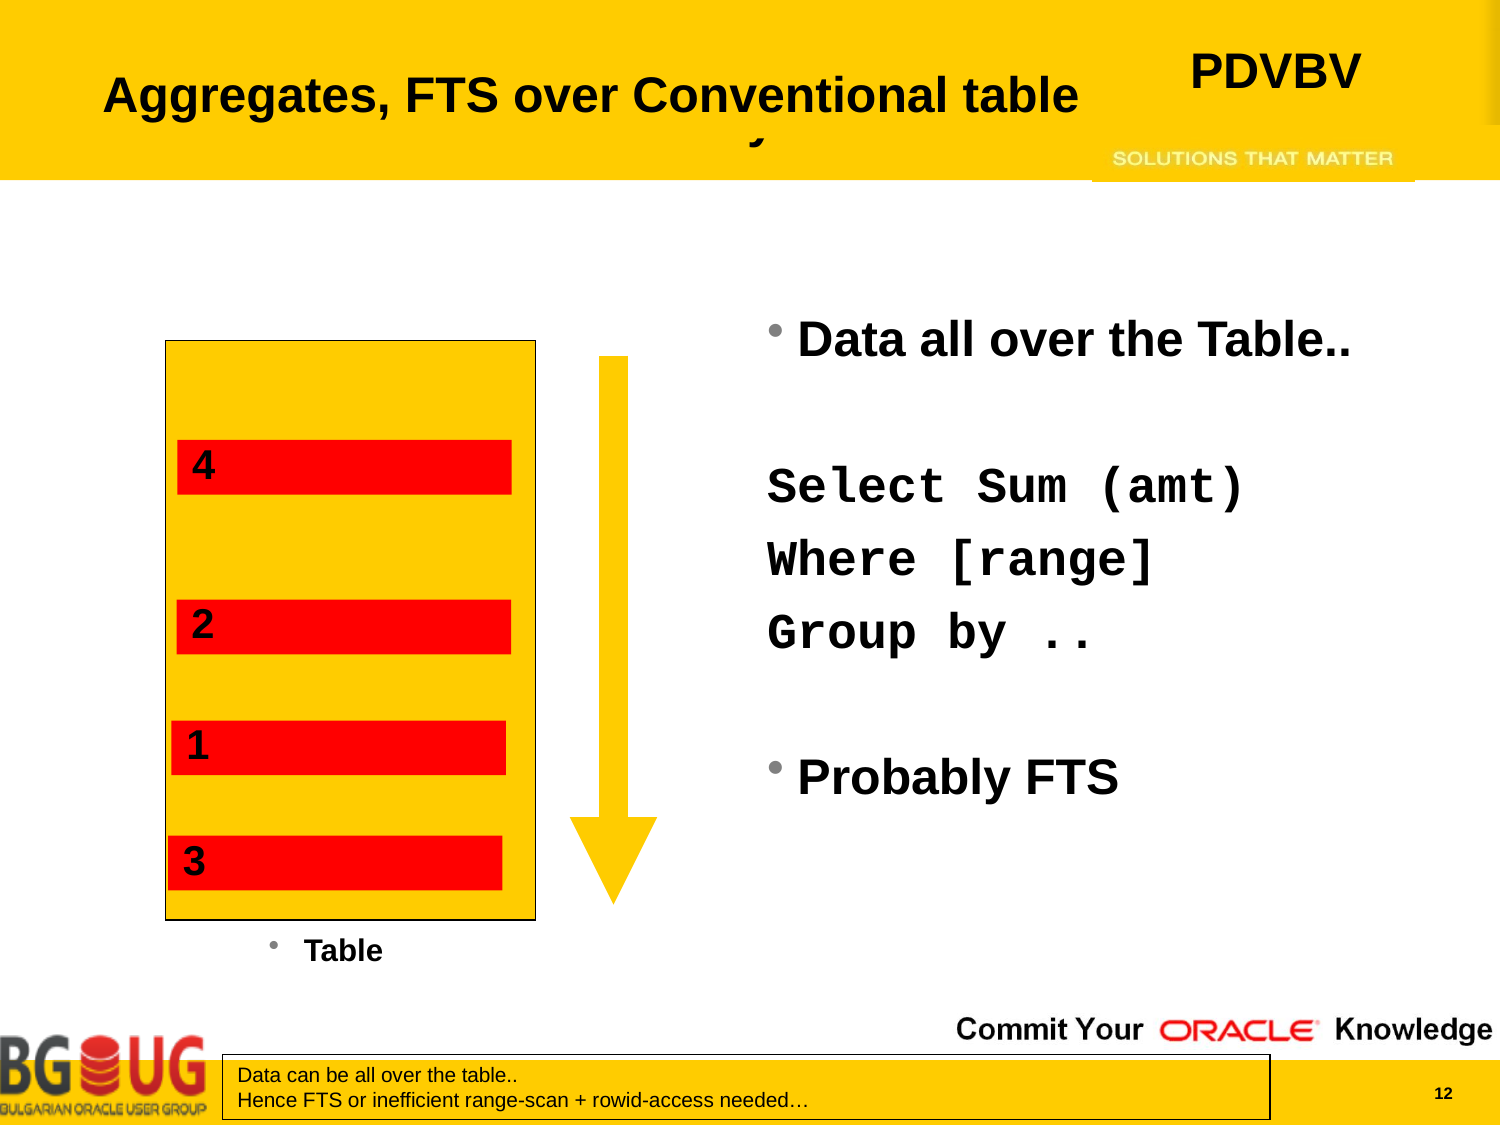

# Aggregates, FTS over Conventional table
Data all over the Table..

Select Sum (amt)
Where [range]
Group by ..

Probably FTS

Table
4
2
1
3
Data can be all over the table..
Hence FTS or inefficient range-scan + rowid-access needed…
12